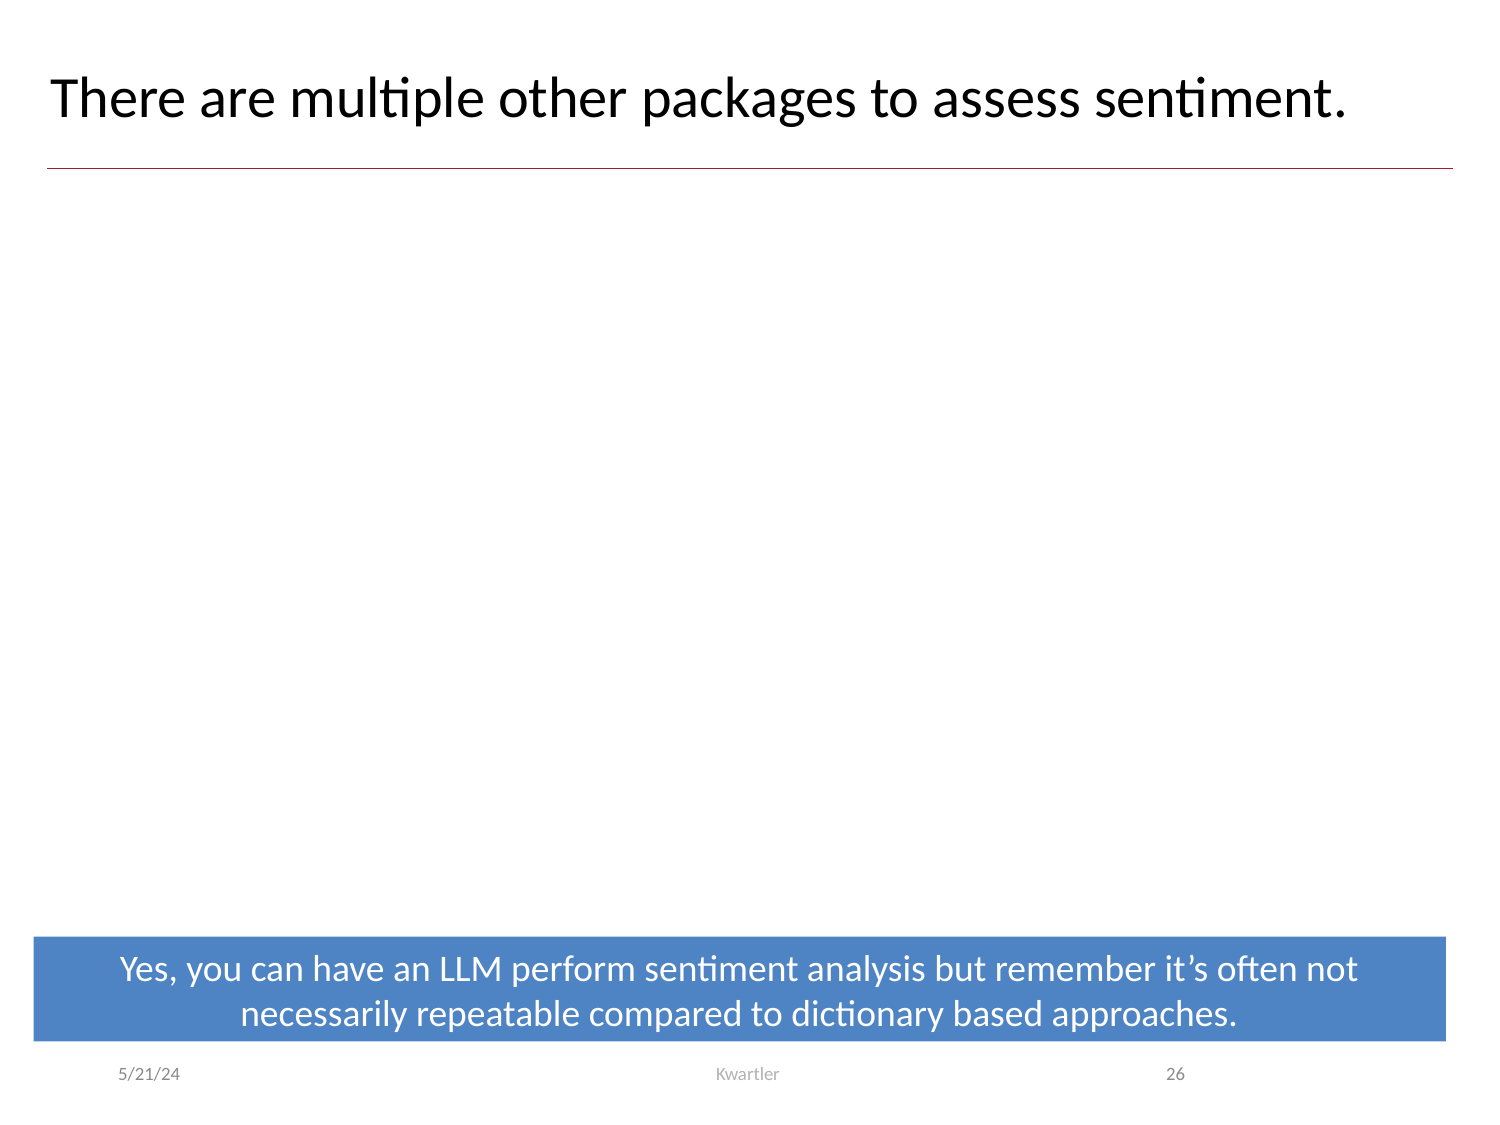

# There are multiple other packages to assess sentiment.
Yes, you can have an LLM perform sentiment analysis but remember it’s often not necessarily repeatable compared to dictionary based approaches.
5/21/24
Kwartler
26